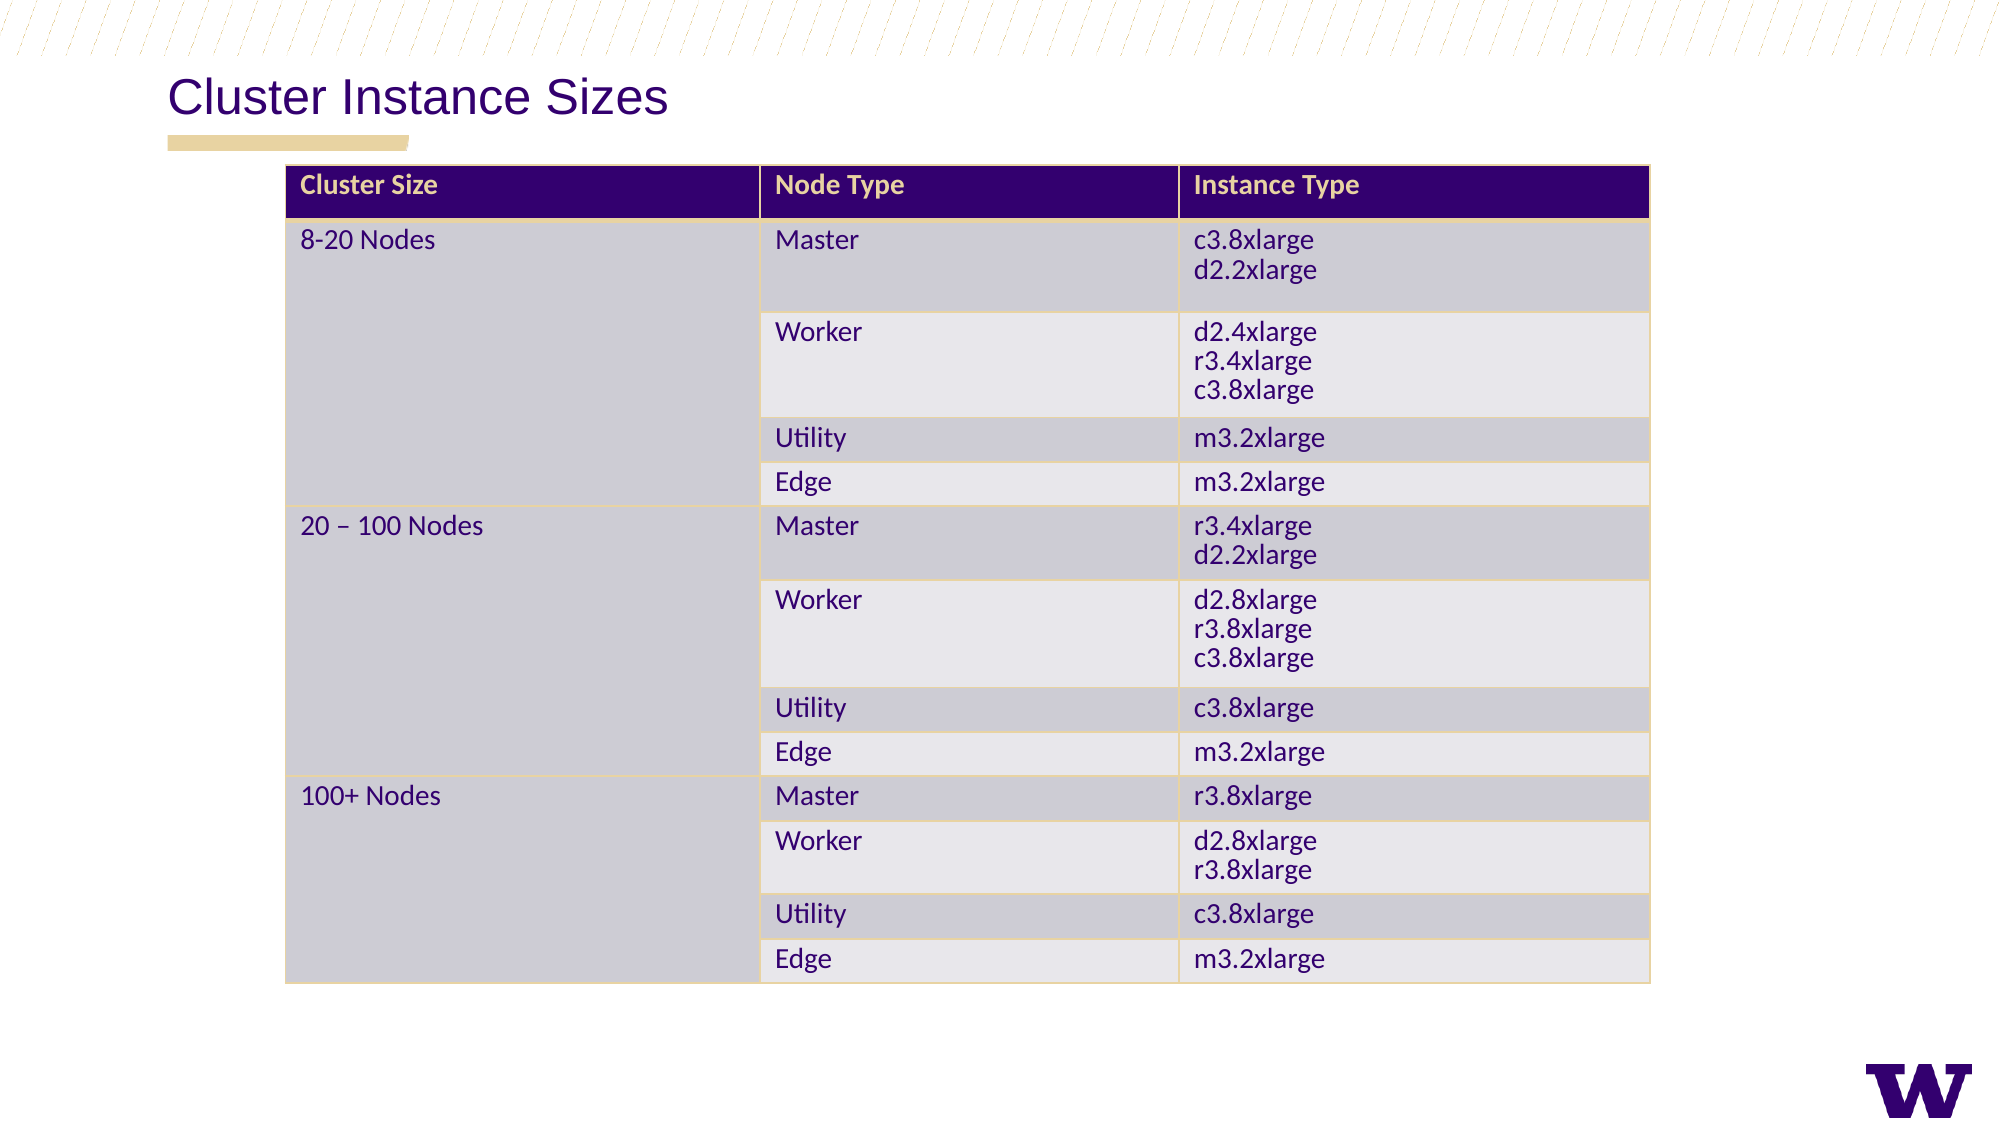

Cluster Instance Sizes
| Cluster Size | Node Type | Instance Type |
| --- | --- | --- |
| 8-20 Nodes | Master | c3.8xlarge d2.2xlarge |
|  | Worker | d2.4xlarge r3.4xlarge c3.8xlarge |
|  | Utility | m3.2xlarge |
|  | Edge | m3.2xlarge |
| 20 – 100 Nodes | Master | r3.4xlarge d2.2xlarge |
|  | Worker | d2.8xlarge r3.8xlarge c3.8xlarge |
|  | Utility | c3.8xlarge |
|  | Edge | m3.2xlarge |
| 100+ Nodes | Master | r3.8xlarge |
|  | Worker | d2.8xlarge r3.8xlarge |
|  | Utility | c3.8xlarge |
|  | Edge | m3.2xlarge |